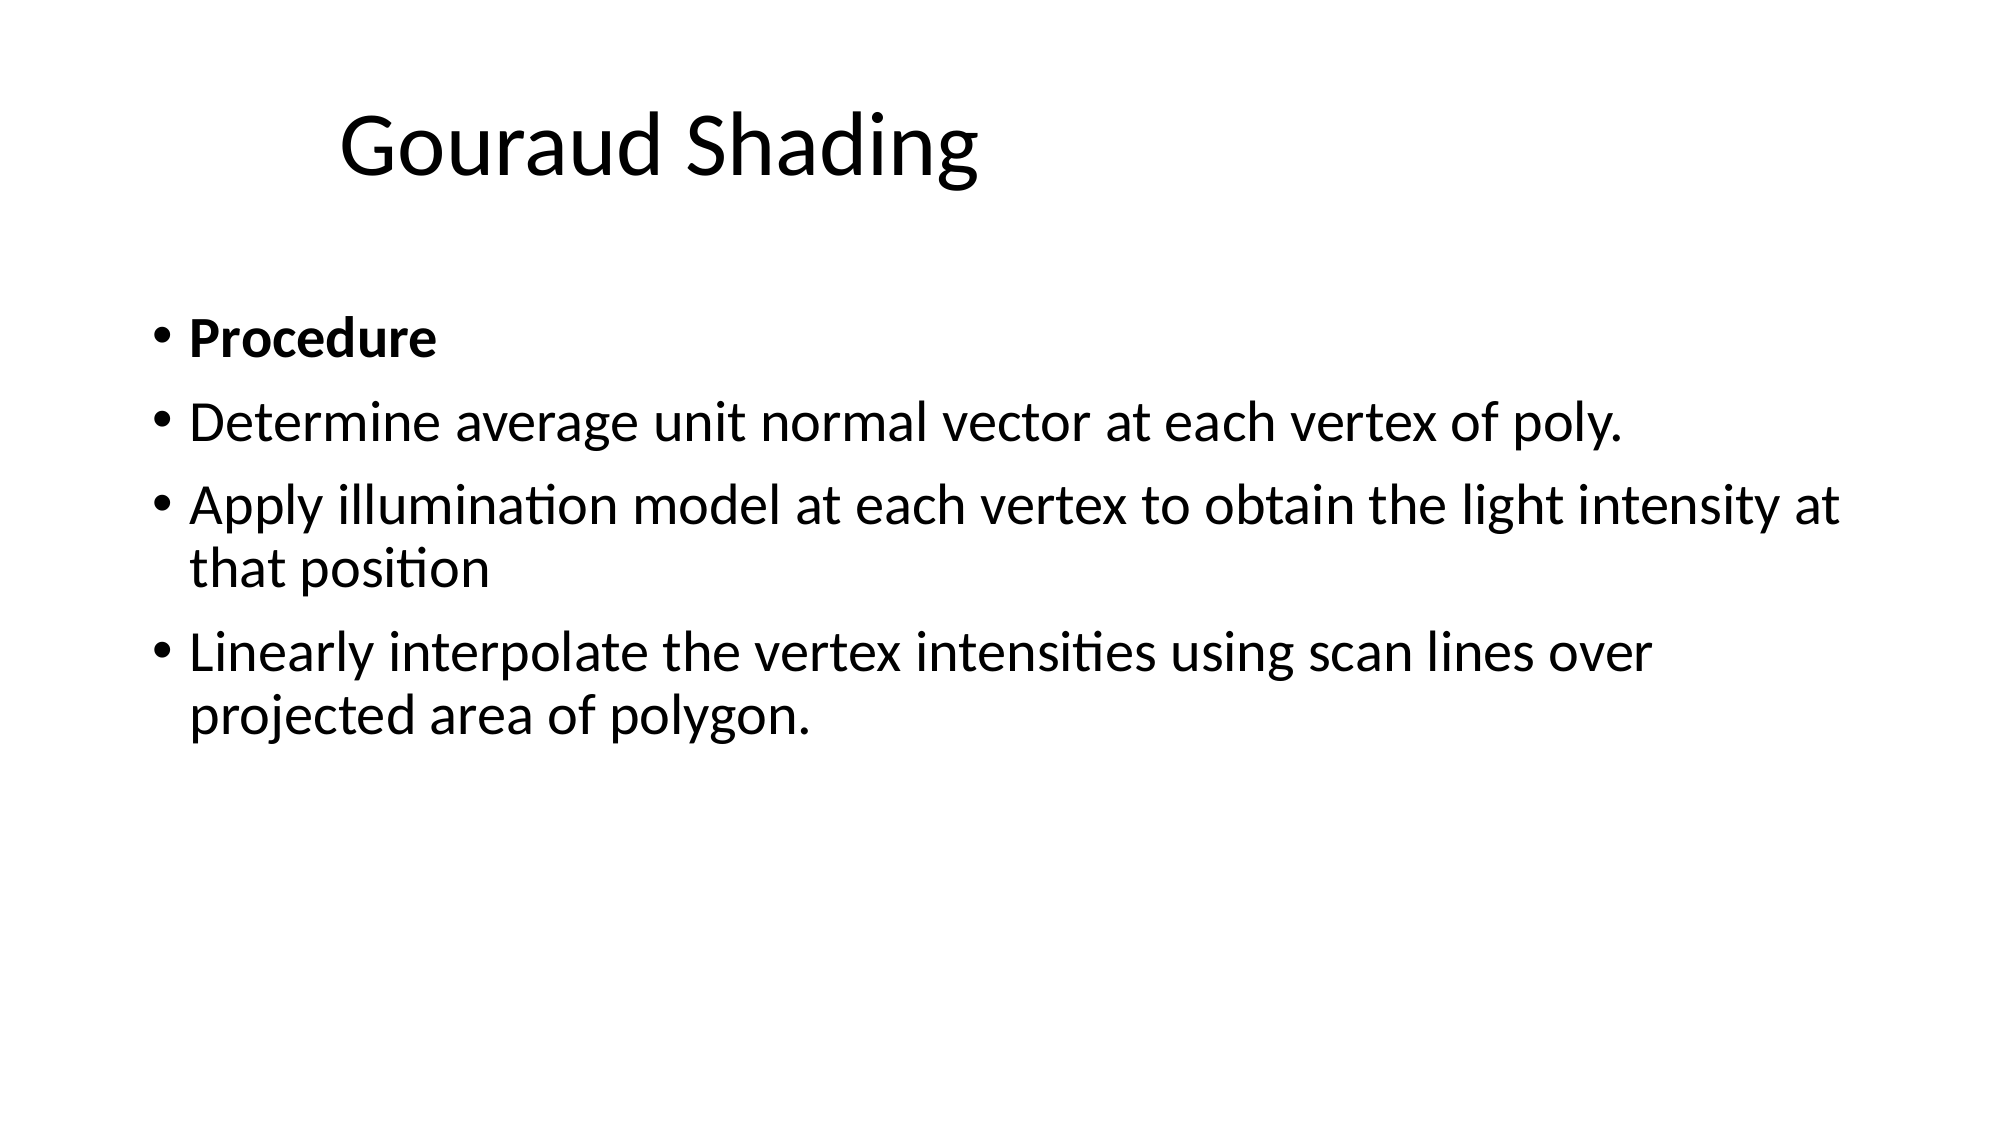

# Gouraud Shading
Procedure
Determine average unit normal vector at each vertex of poly.
Apply illumination model at each vertex to obtain the light intensity at that position
Linearly interpolate the vertex intensities using scan lines over projected area of polygon.